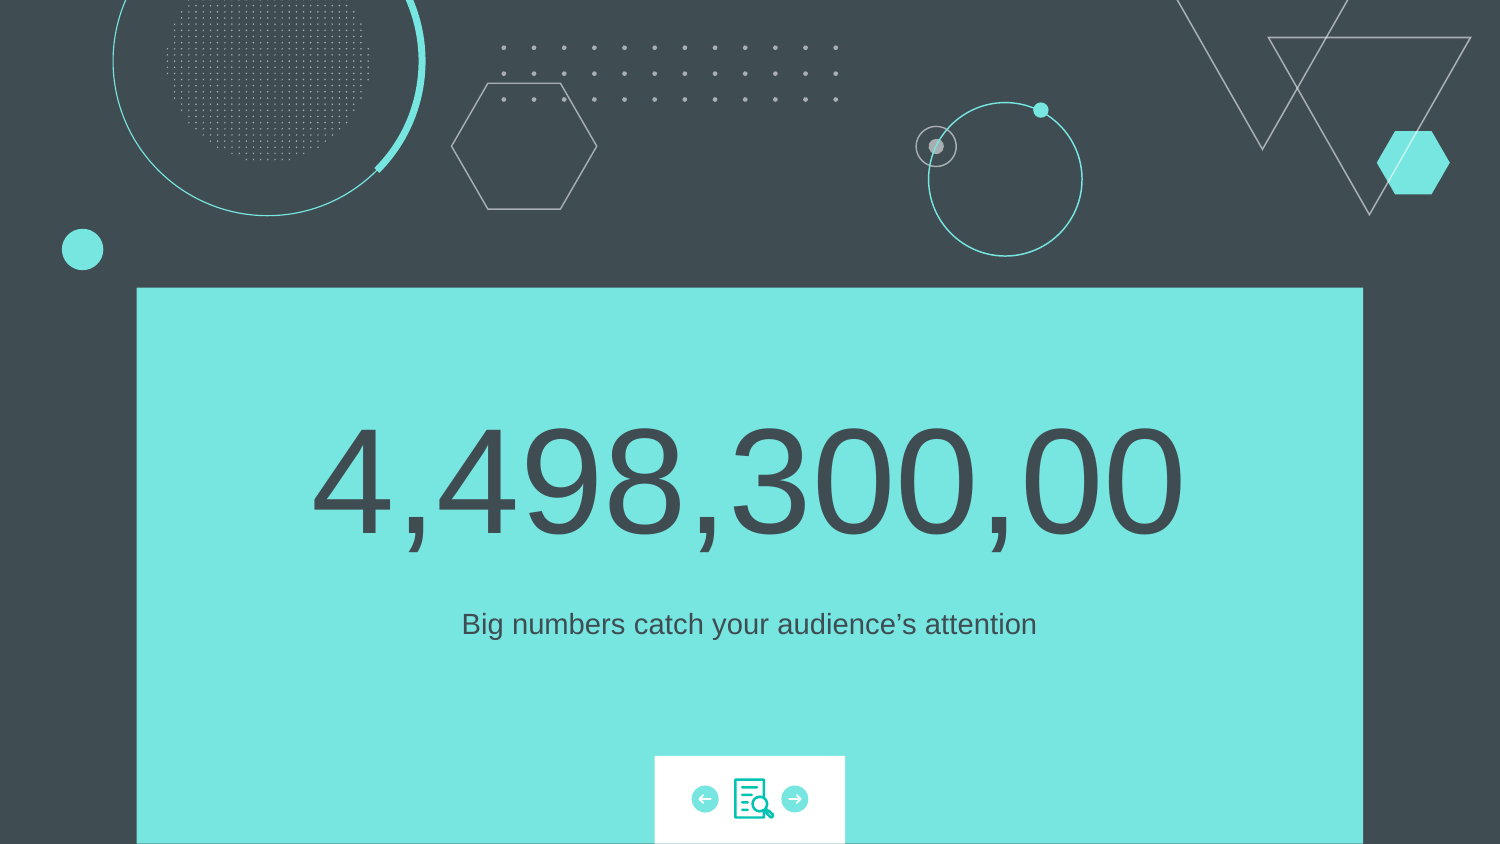

# 4,498,300,00
Big numbers catch your audience’s attention